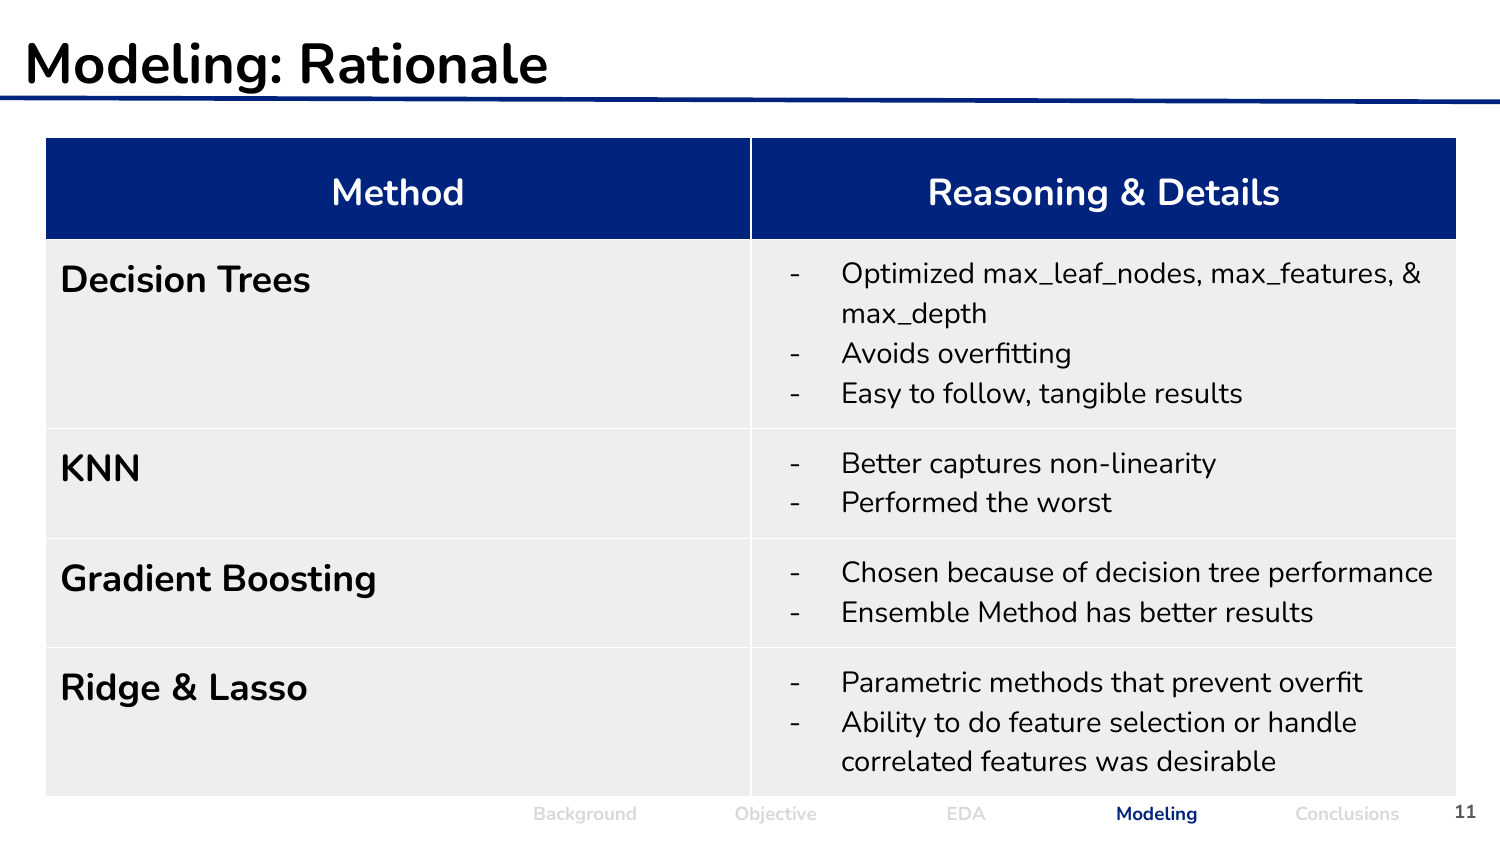

# Modeling: Rationale
| Method | Reasoning & Details |
| --- | --- |
| Decision Trees | Optimized max\_leaf\_nodes, max\_features, & max\_depth Avoids overfitting Easy to follow, tangible results |
| KNN | Better captures non-linearity Performed the worst |
| Gradient Boosting | Chosen because of decision tree performance Ensemble Method has better results |
| Ridge & Lasso | Parametric methods that prevent overfit Ability to do feature selection or handle correlated features was desirable |